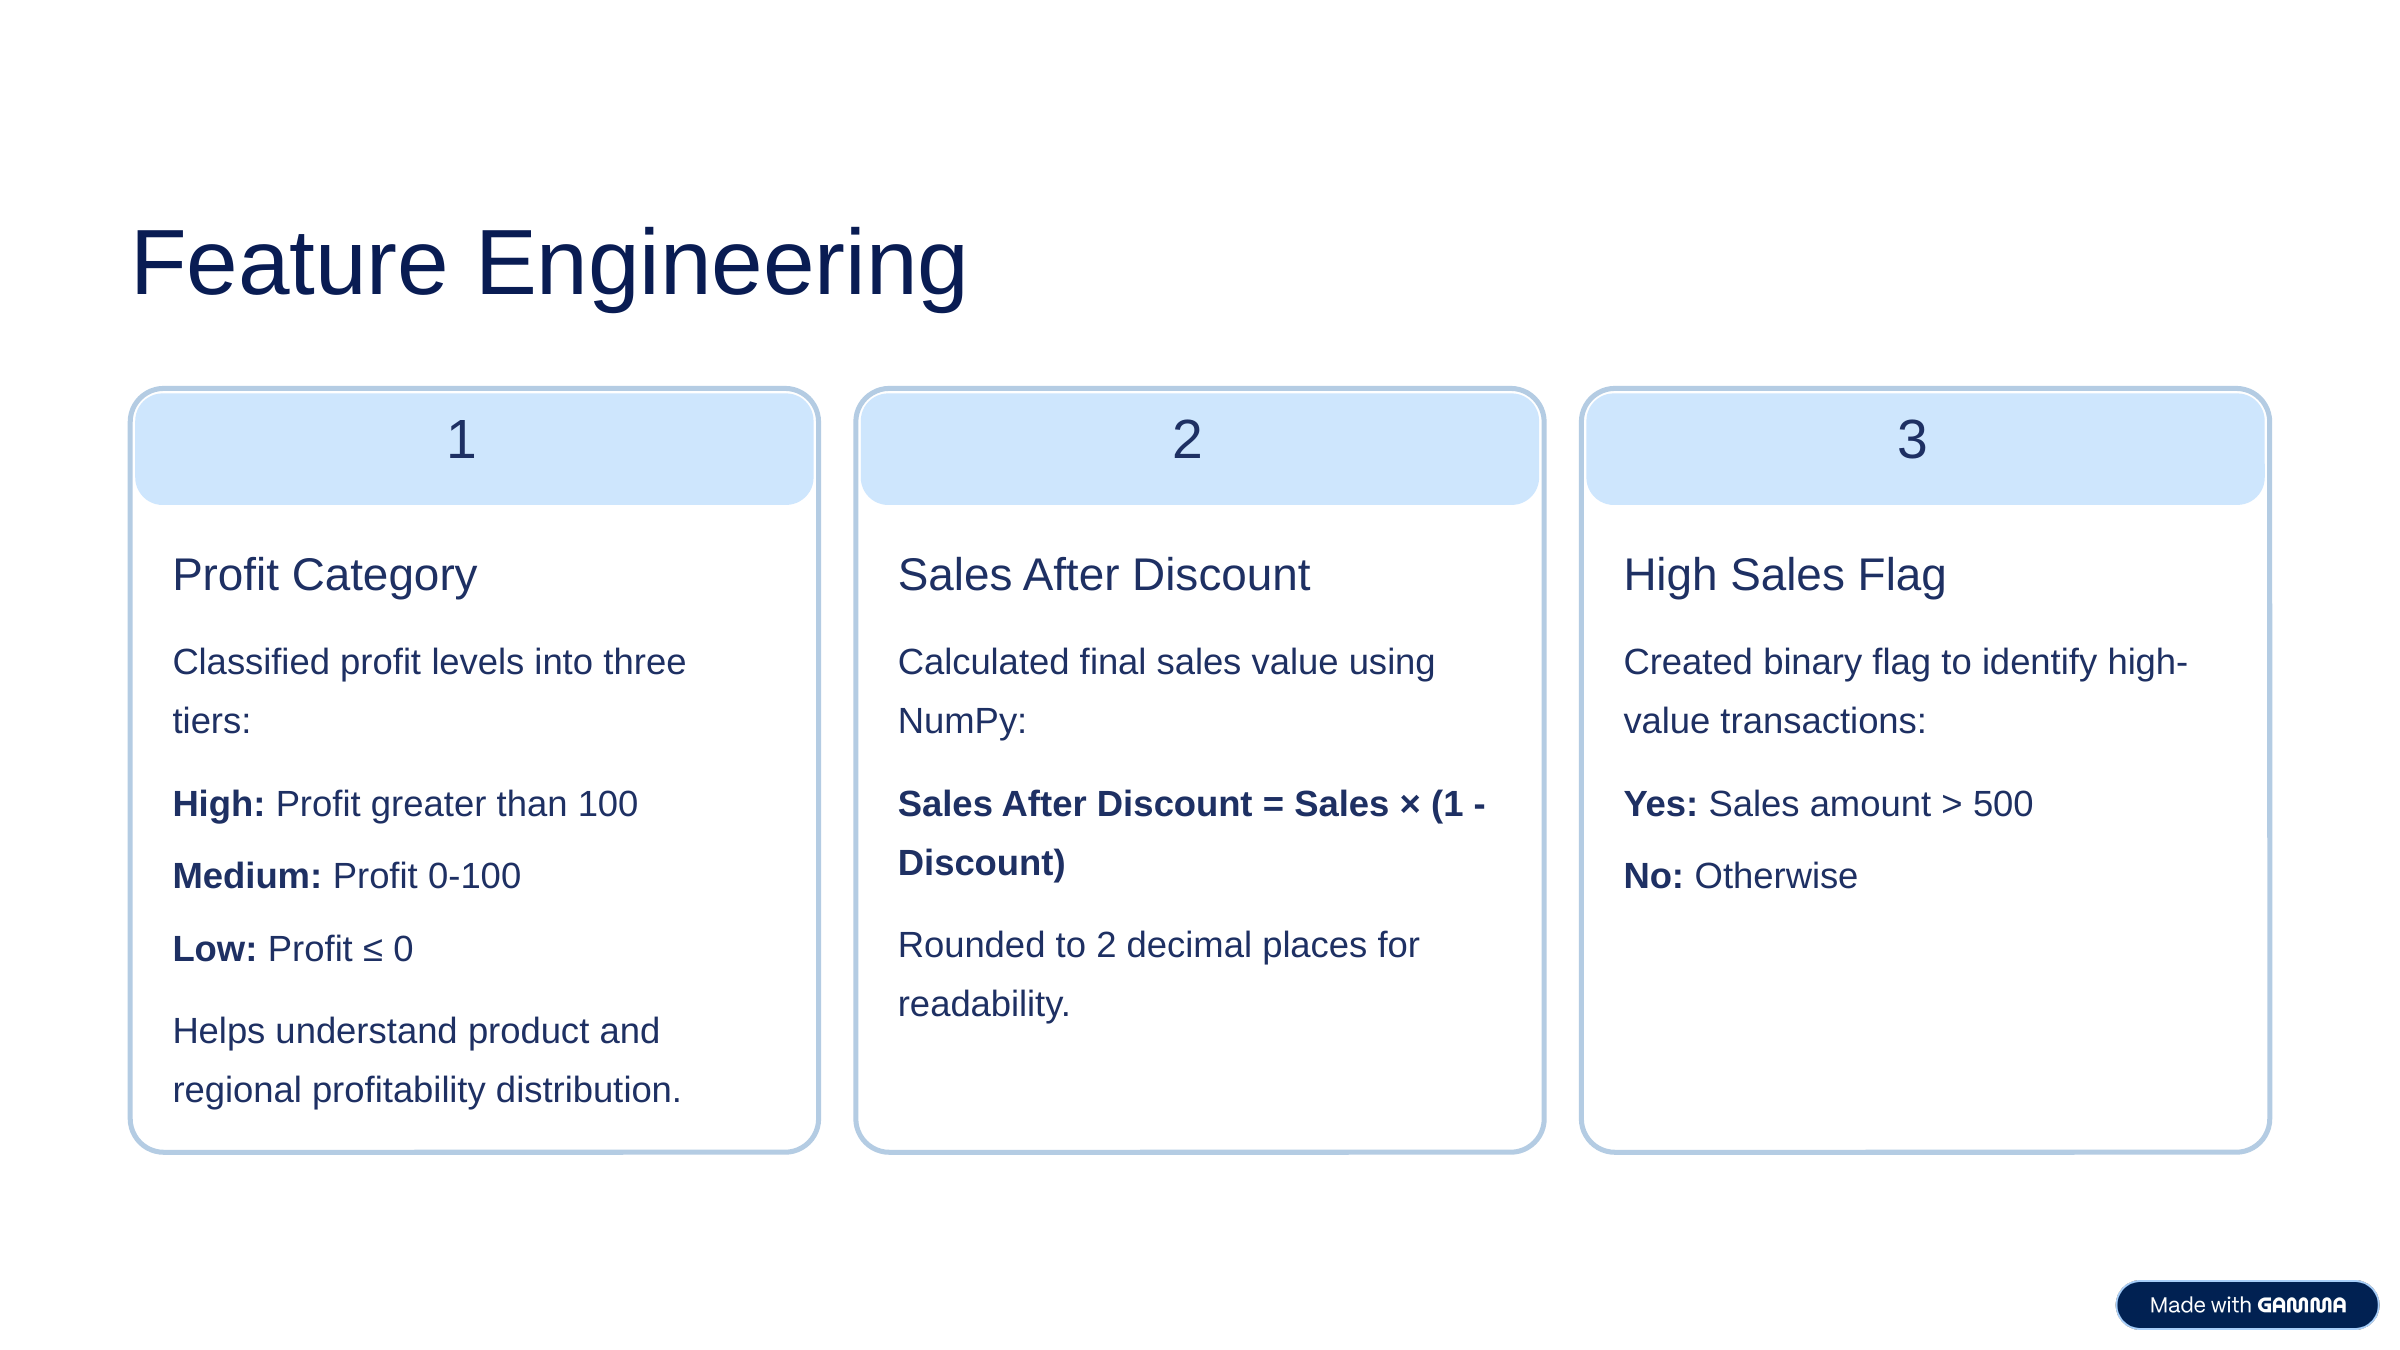

Feature Engineering

1
2
3
Profit Category
Sales After Discount
High Sales Flag
Classified profit levels into three tiers:
Calculated final sales value using NumPy:
Created binary flag to identify high-value transactions:
High: Profit greater than 100
Sales After Discount = Sales × (1 - Discount)
Yes: Sales amount > 500
Medium: Profit 0-100
No: Otherwise
Rounded to 2 decimal places for readability.
Low: Profit ≤ 0
Helps understand product and regional profitability distribution.